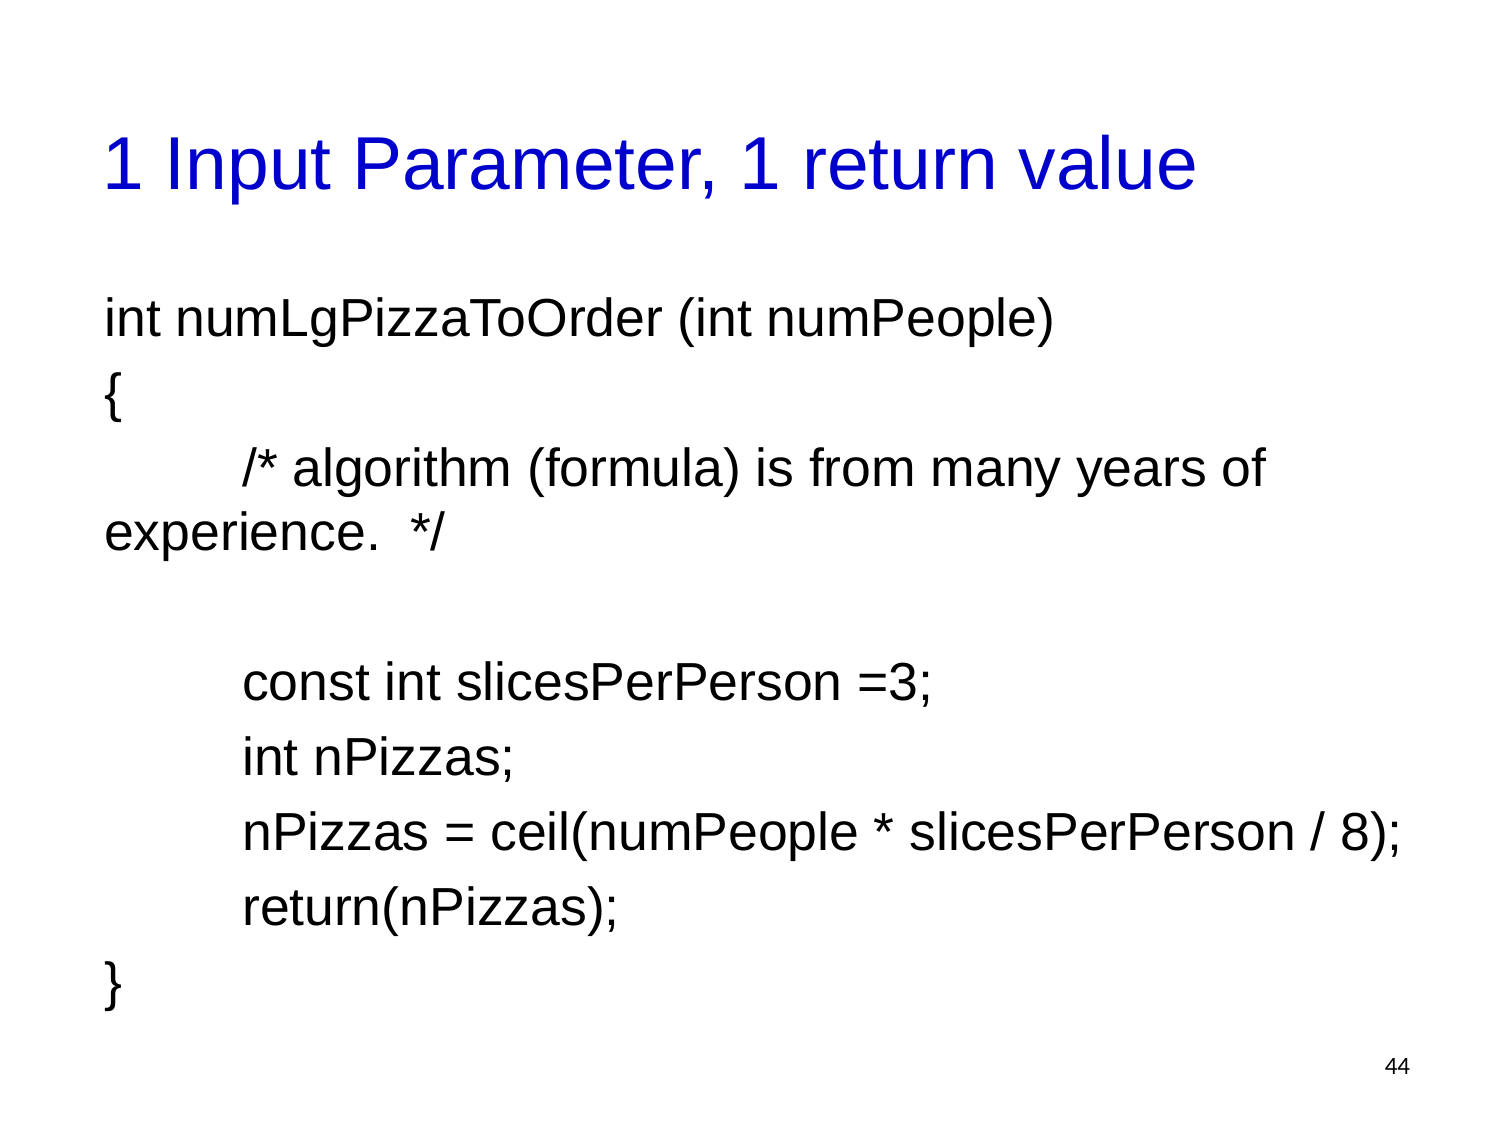

# 1 Input Parameter, 1 return value
int numLgPizzaToOrder (int numPeople)
{
	/* algorithm (formula) is from many years of 	experience.  */

	const int slicesPerPerson =3;
	int nPizzas;
	nPizzas = ceil(numPeople * slicesPerPerson / 8);
	return(nPizzas);
}
44